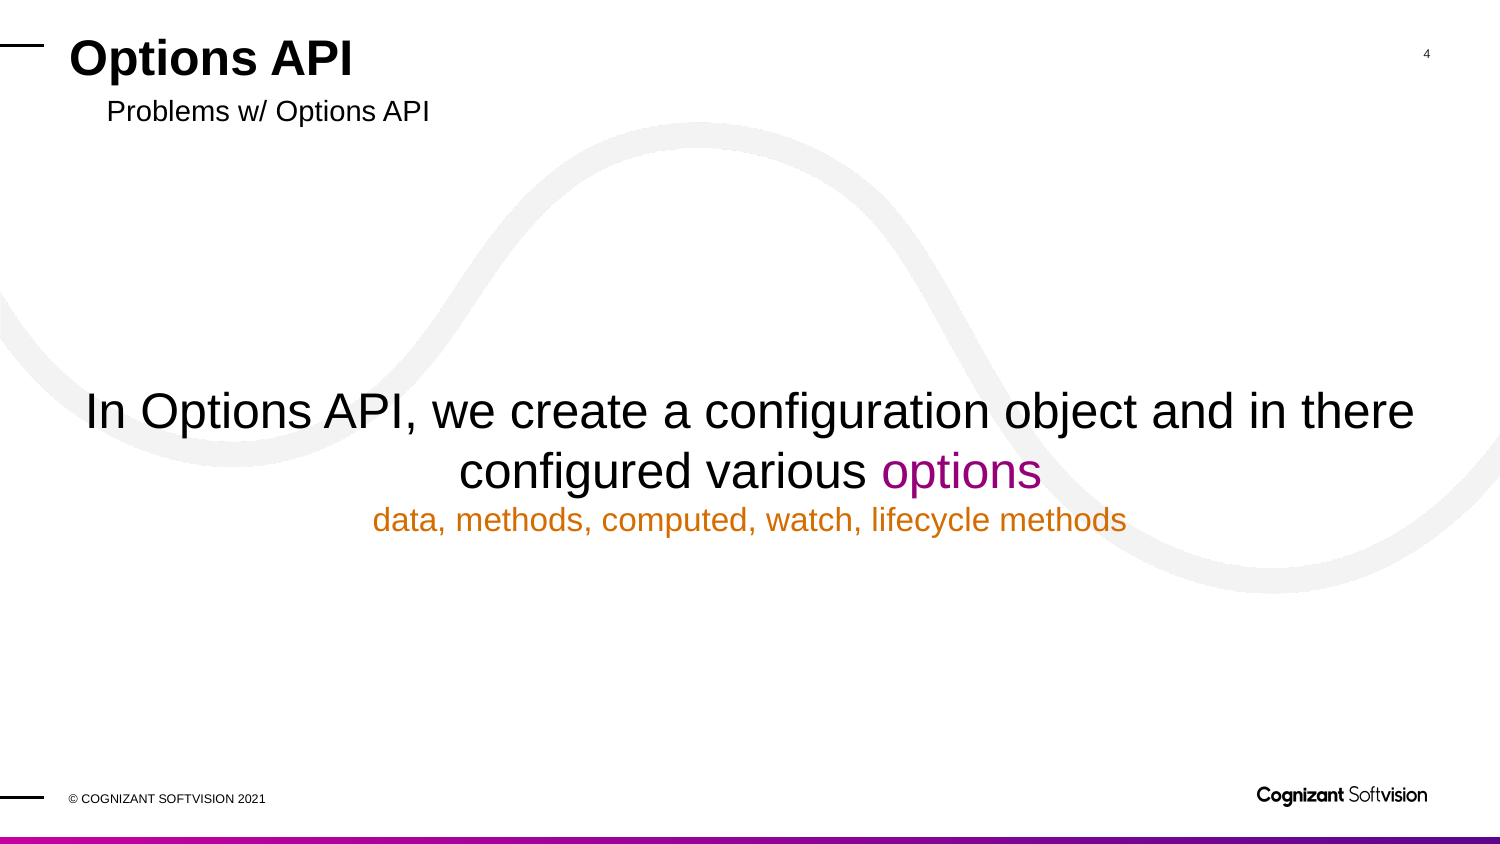

# Options API
Problems w/ Options API
In Options API, we create a configuration object and in there configured various options
data, methods, computed, watch, lifecycle methods